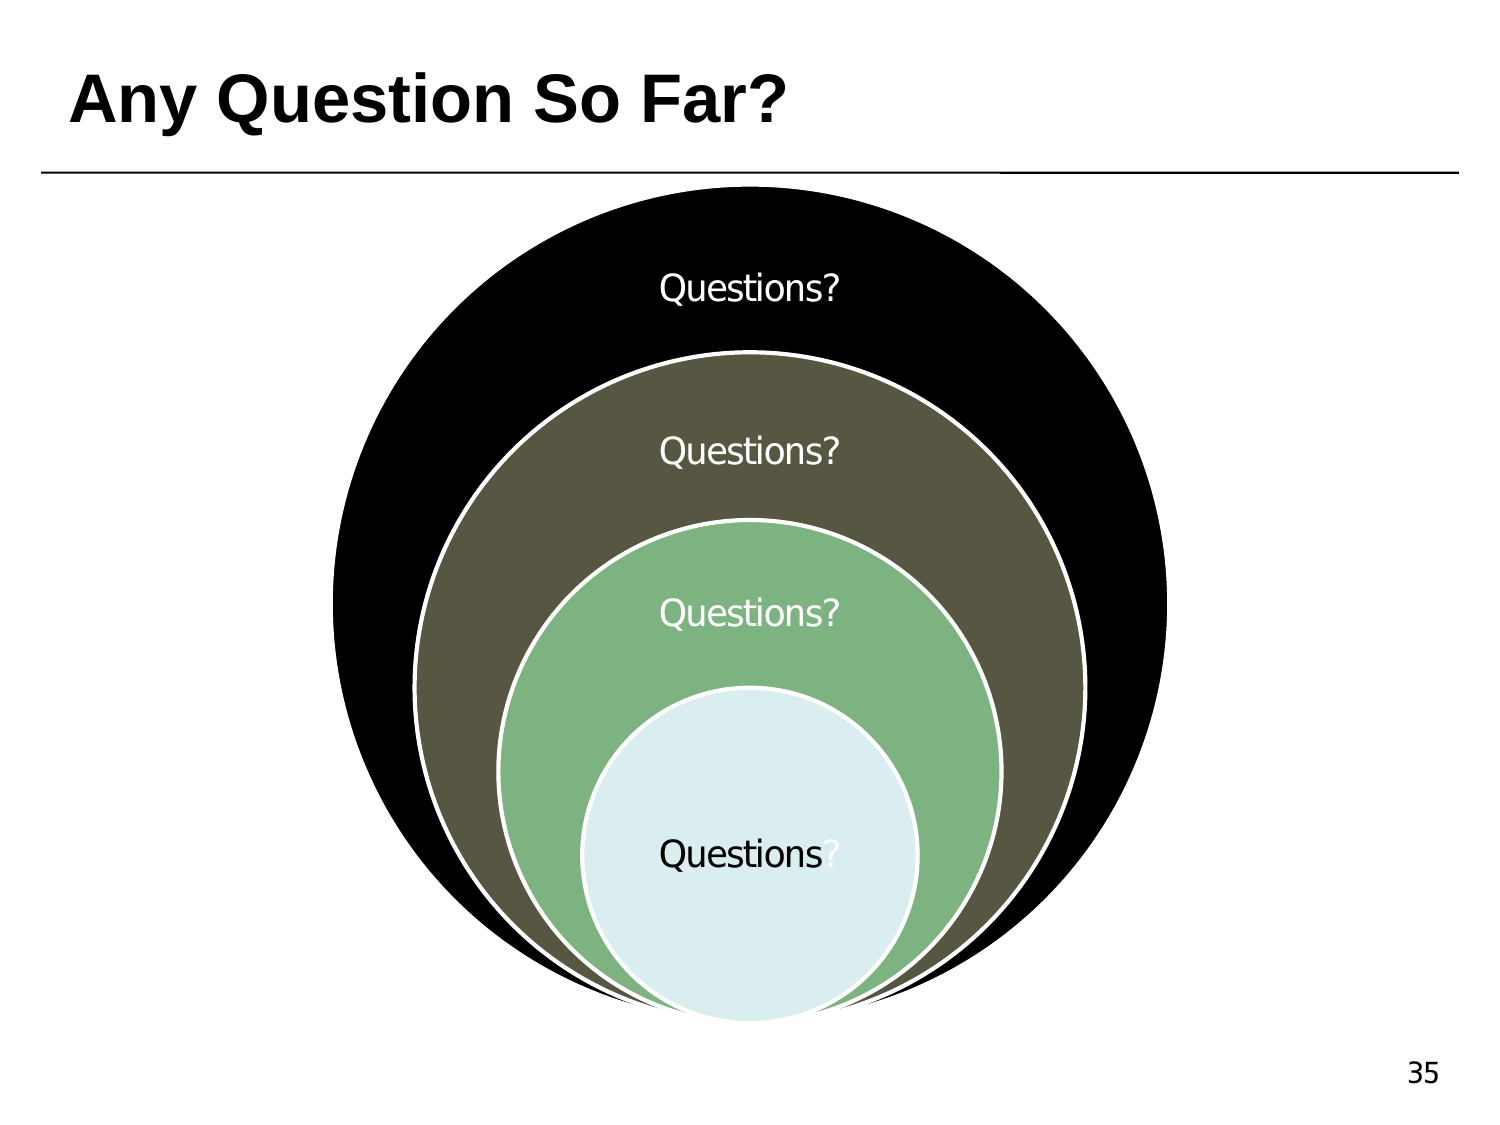

# Any Question So Far?
Questions?
Questions?
Questions?
Questions?
35